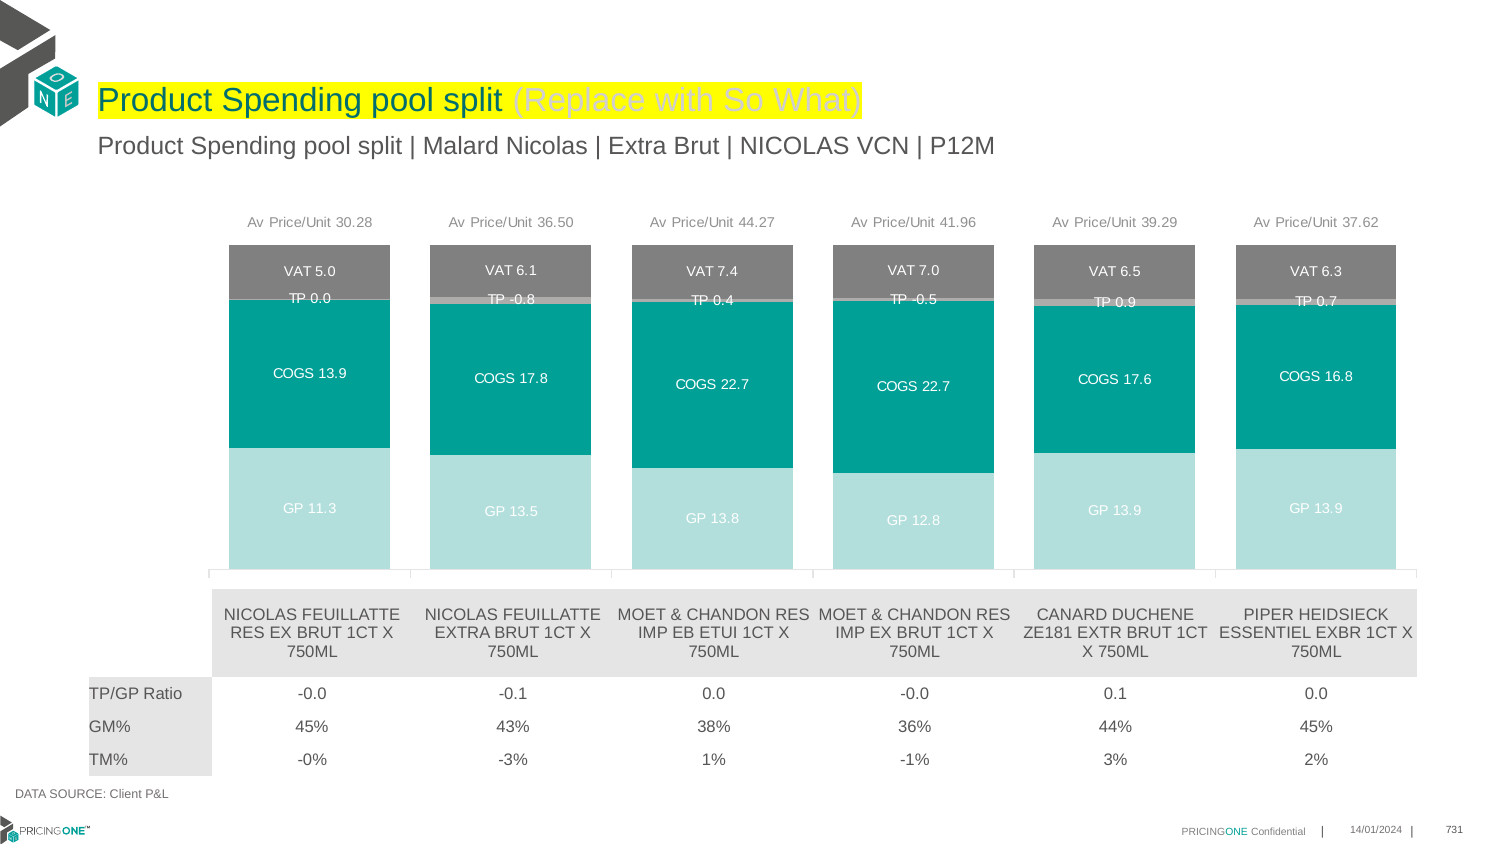

# Product Spending pool split (Replace with So What)
Product Spending pool split | Malard Nicolas | Extra Brut | NICOLAS VCN | P12M

### Chart

| Category | GP | COGS | TP | VAT |
|---|---|---|---|---|
| Av Price/Unit 30.28 | 11.341335546497907 | 13.89540687546927 | -0.0070238049268844804 | 5.045943723408056 |
| Av Price/Unit 36.50 | 13.476377164179105 | 17.76708320895522 | -0.8286593781094496 | 6.082960199004973 |
| Av Price/Unit 44.27 | 13.805586368477103 | 22.672849094781682 | 0.41536627618033606 | 7.3787717429889925 |
| Av Price/Unit 41.96 | 12.818032964329644 | 22.657514637146374 | -0.5052728987289825 | 6.994054940549402 |
| Av Price/Unit 39.29 | 13.929000000000002 | 17.571 | 0.8611111111111143 | 6.472222222222222 |
| Av Price/Unit 37.62 | 13.931303296703296 | 16.755278021978025 | 0.6595725274725268 | 6.269230769230769 |
|  | NICOLAS FEUILLATTE RES EX BRUT 1CT X 750ML | NICOLAS FEUILLATTE EXTRA BRUT 1CT X 750ML | MOET & CHANDON RES IMP EB ETUI 1CT X 750ML | MOET & CHANDON RES IMP EX BRUT 1CT X 750ML | CANARD DUCHENE ZE181 EXTR BRUT 1CT X 750ML | PIPER HEIDSIECK ESSENTIEL EXBR 1CT X 750ML |
| --- | --- | --- | --- | --- | --- | --- |
| TP/GP Ratio | -0.0 | -0.1 | 0.0 | -0.0 | 0.1 | 0.0 |
| GM% | 45% | 43% | 38% | 36% | 44% | 45% |
| TM% | -0% | -3% | 1% | -1% | 3% | 2% |
DATA SOURCE: Client P&L

14/01/2024
731